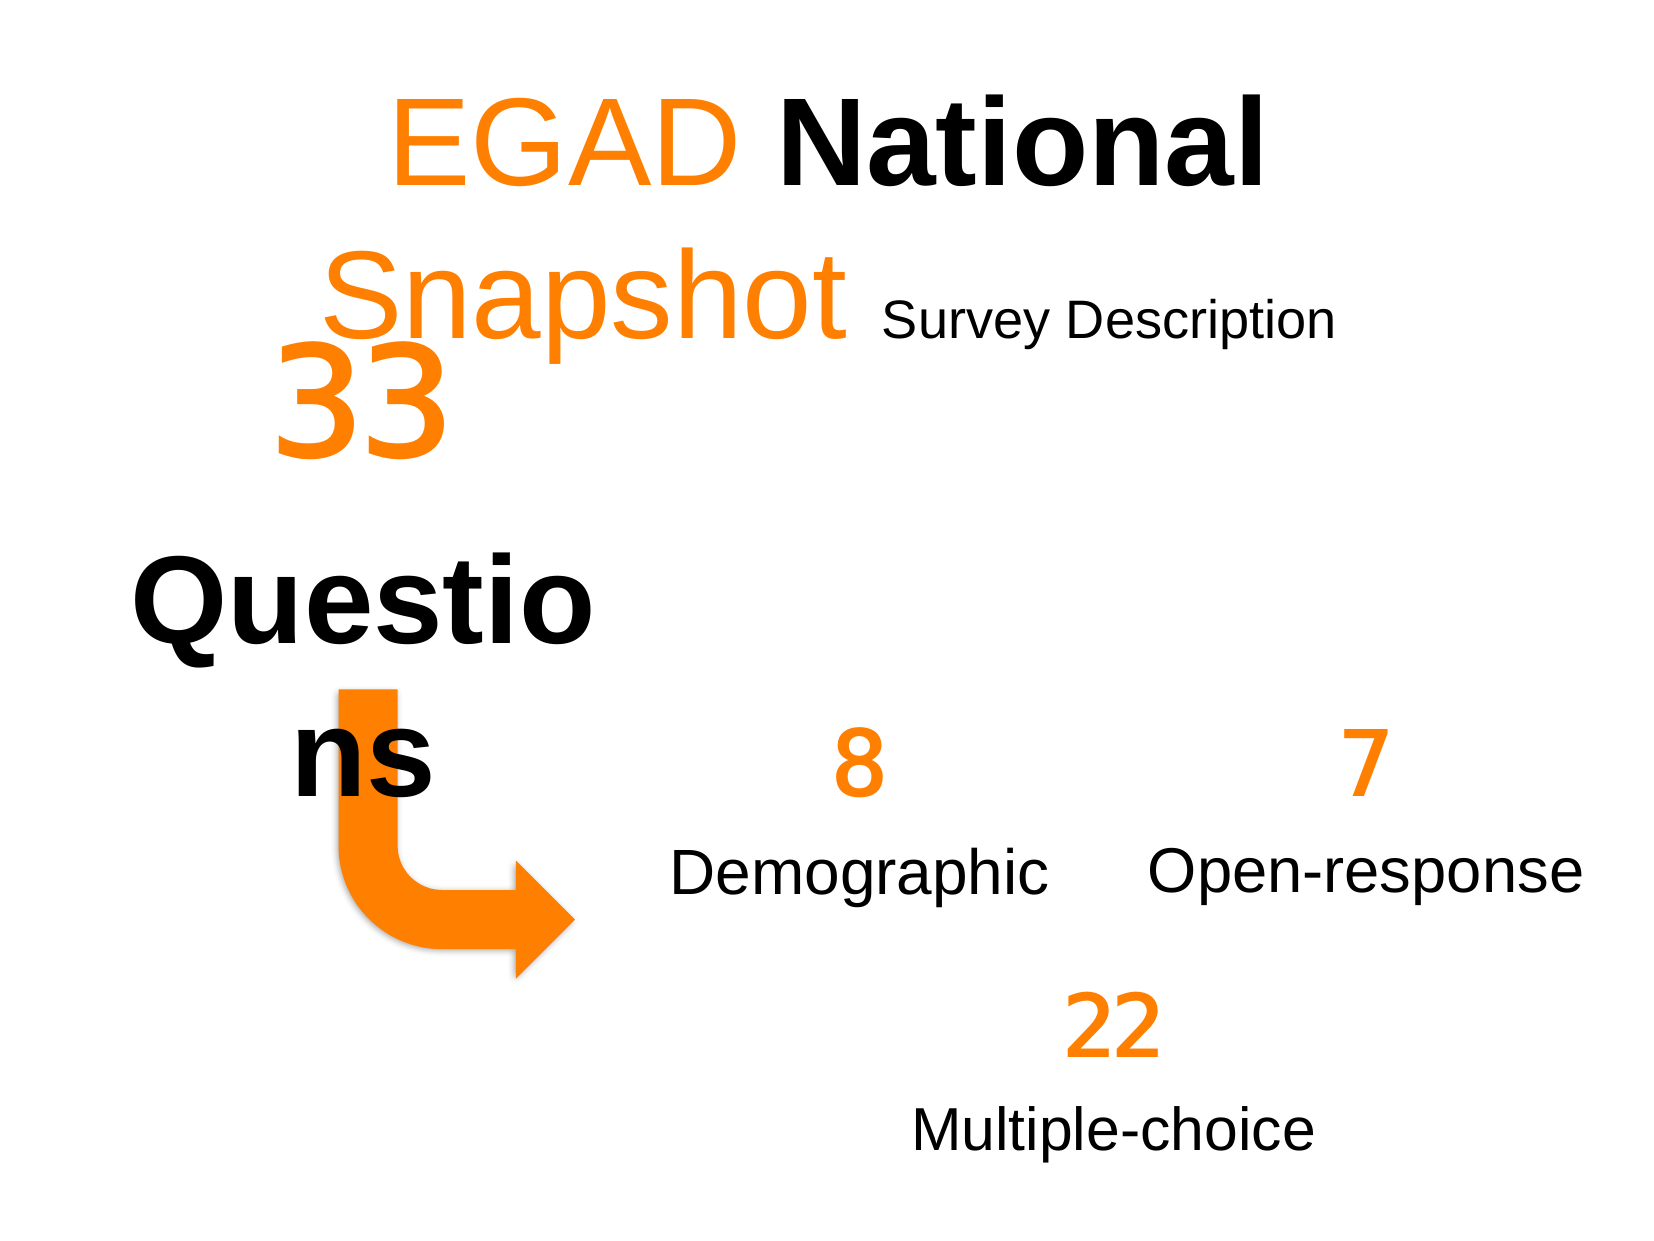

EGAD National Snapshot Survey Description
33
Questions
8
Demographic
7
Open-response

22
Multiple-choice